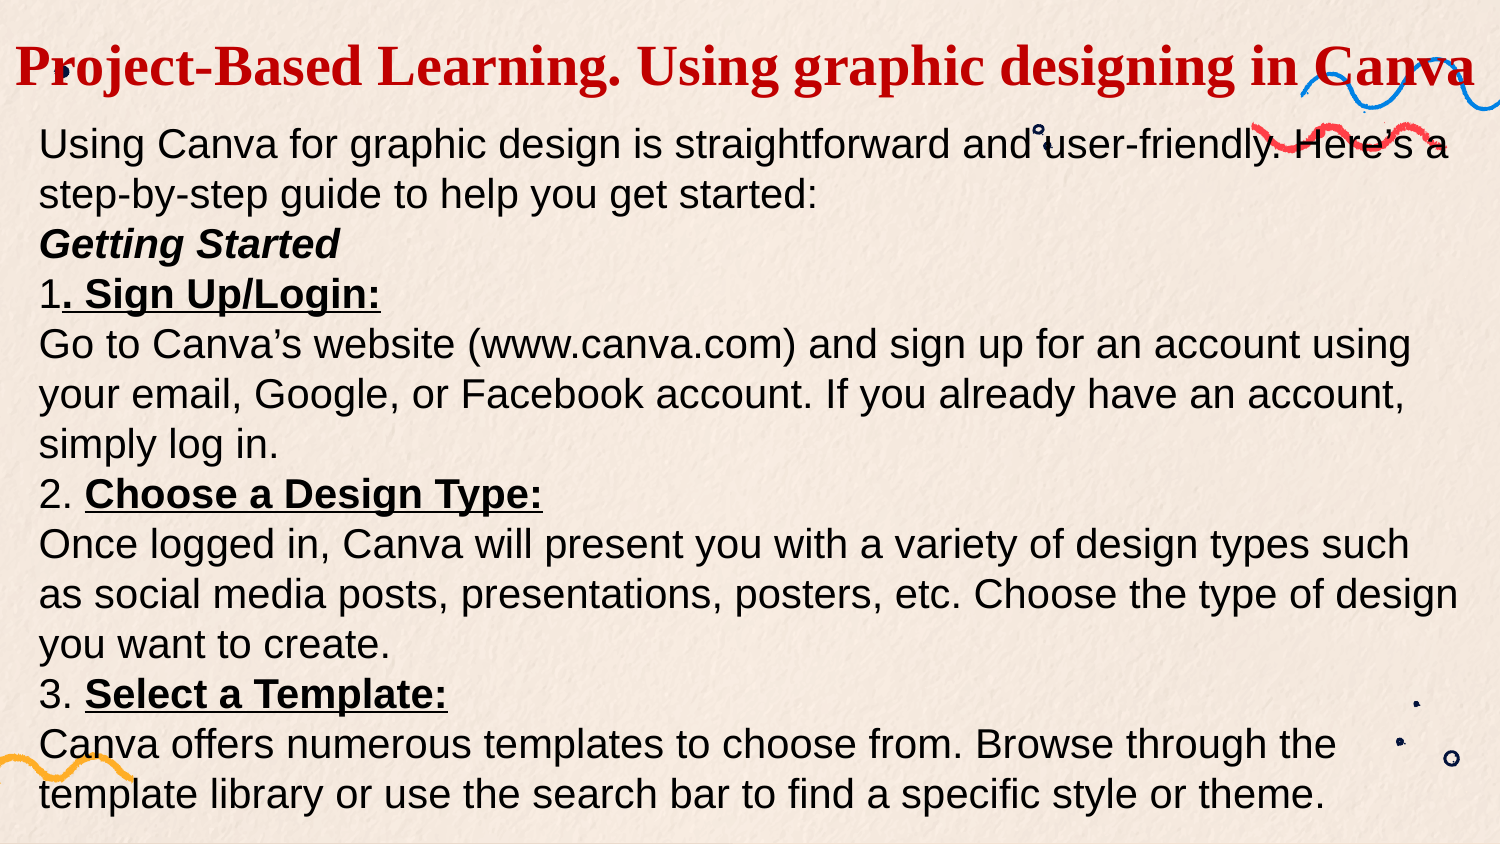

# Project-Based Learning. Using graphic designing in Canva
Using Canva for graphic design is straightforward and user-friendly. Here’s a step-by-step guide to help you get started:
Getting Started
1. Sign Up/Login:
Go to Canva’s website (www.canva.com) and sign up for an account using your email, Google, or Facebook account. If you already have an account, simply log in.
2. Choose a Design Type:
Once logged in, Canva will present you with a variety of design types such as social media posts, presentations, posters, etc. Choose the type of design you want to create.
3. Select a Template:
Canva offers numerous templates to choose from. Browse through the template library or use the search bar to find a specific style or theme.